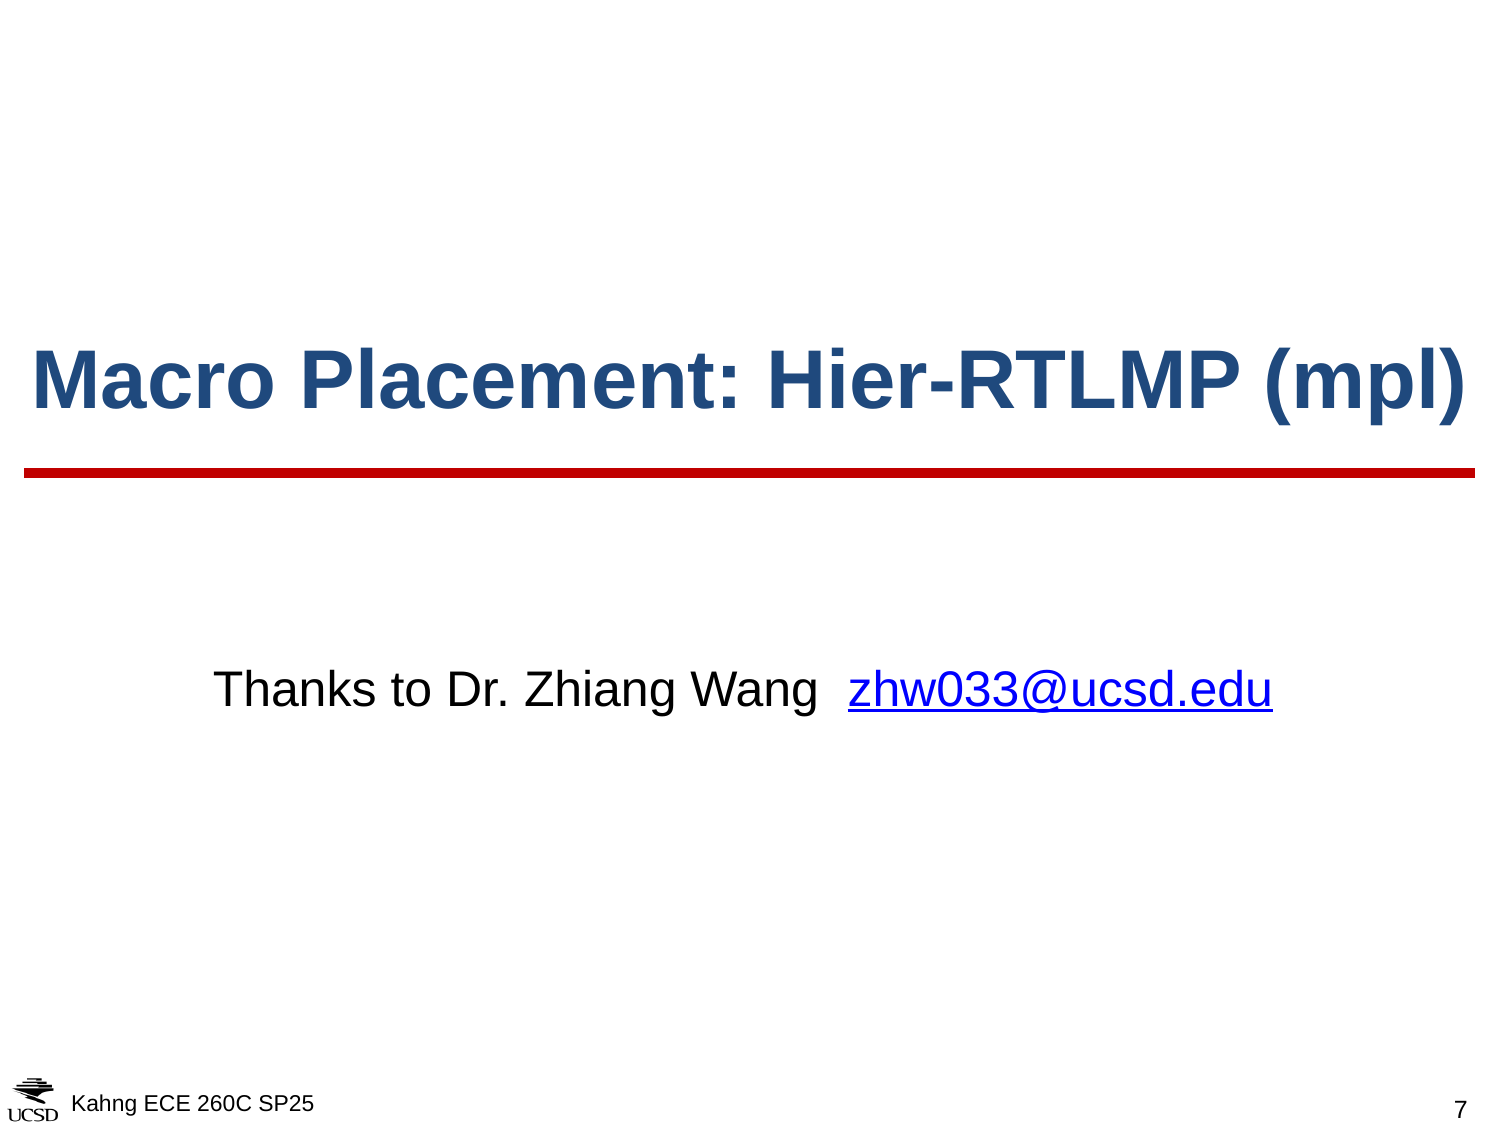

# Macro Placement: Hier-RTLMP (mpl)
Thanks to Dr. Zhiang Wang  zhw033@ucsd.edu
Kahng ECE 260C SP25